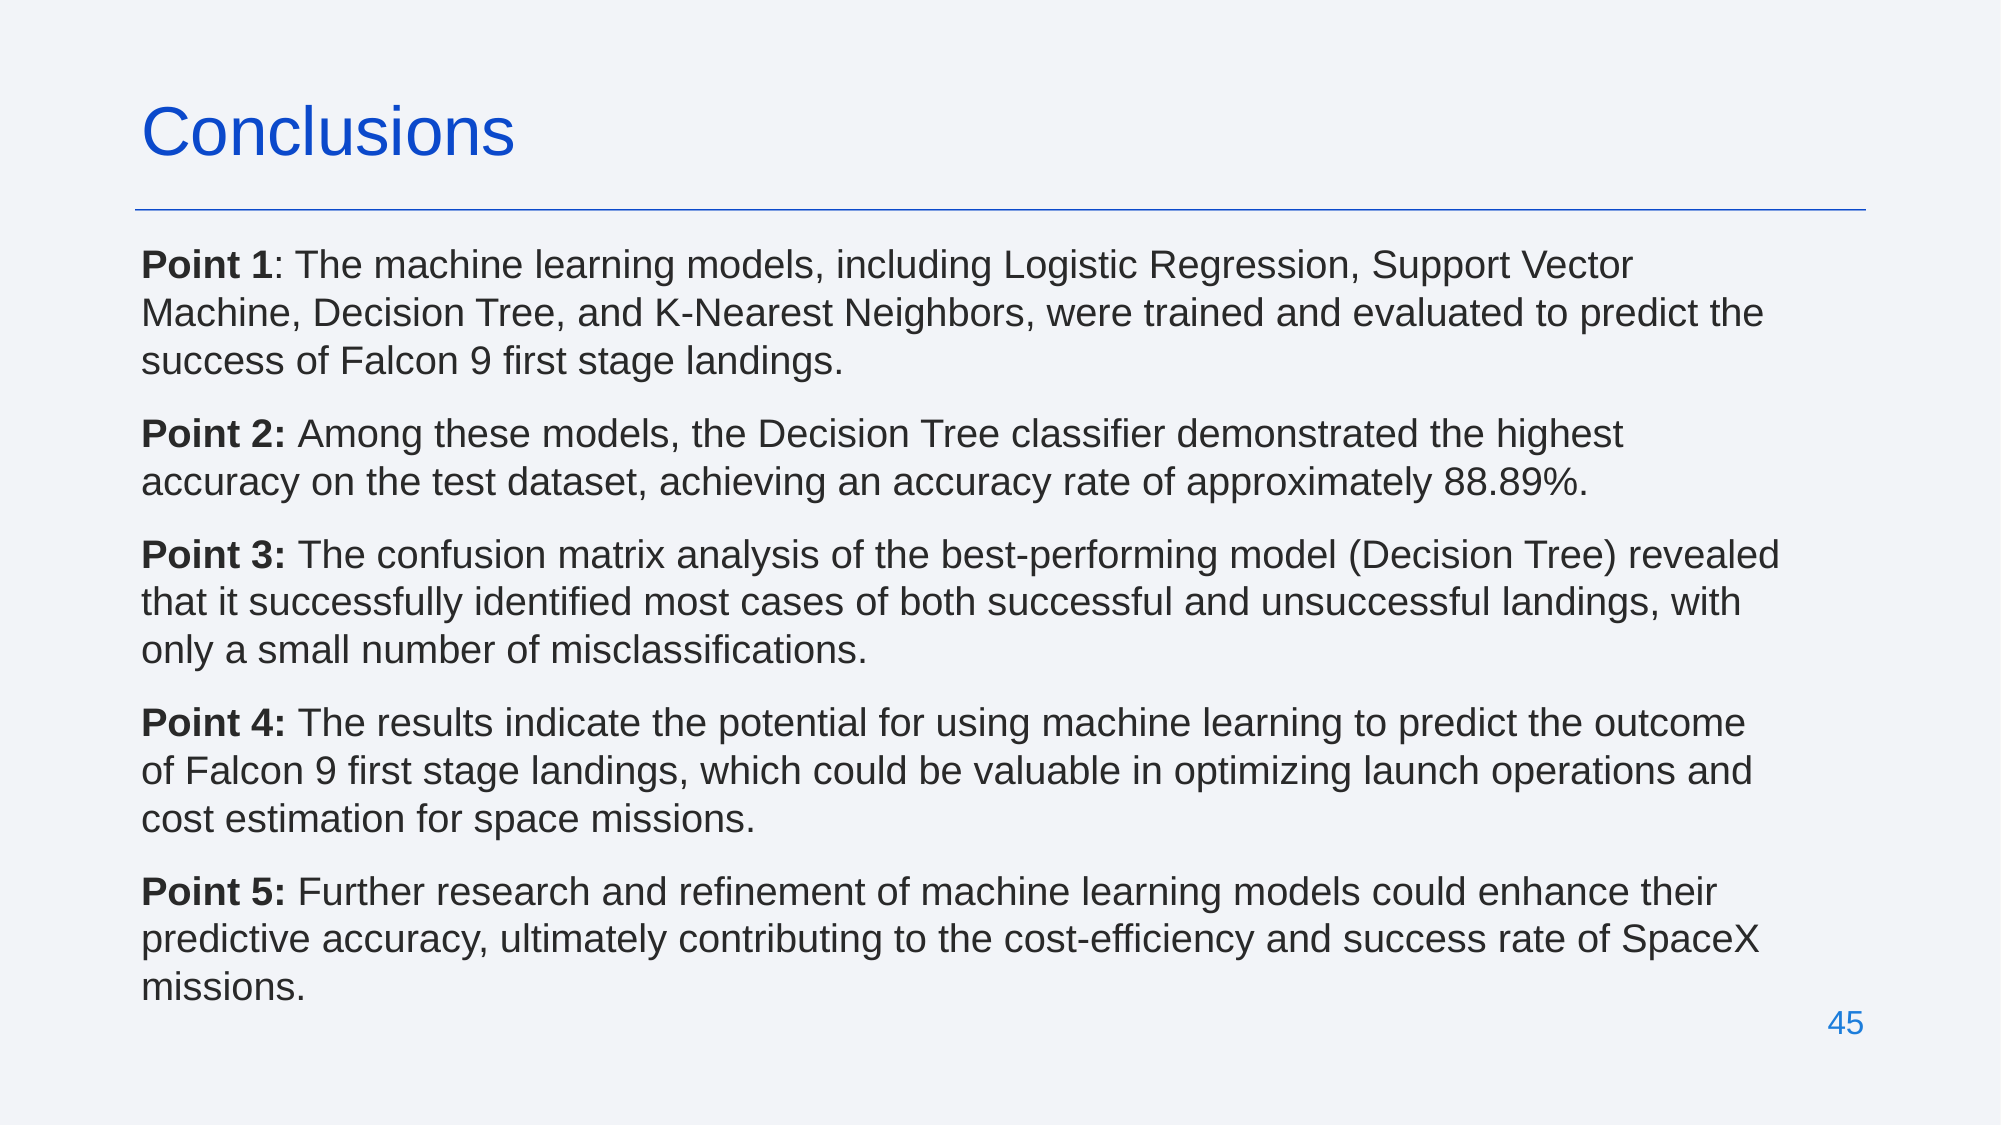

Conclusions
Point 1: The machine learning models, including Logistic Regression, Support Vector Machine, Decision Tree, and K-Nearest Neighbors, were trained and evaluated to predict the success of Falcon 9 first stage landings.
Point 2: Among these models, the Decision Tree classifier demonstrated the highest accuracy on the test dataset, achieving an accuracy rate of approximately 88.89%.
Point 3: The confusion matrix analysis of the best-performing model (Decision Tree) revealed that it successfully identified most cases of both successful and unsuccessful landings, with only a small number of misclassifications.
Point 4: The results indicate the potential for using machine learning to predict the outcome of Falcon 9 first stage landings, which could be valuable in optimizing launch operations and cost estimation for space missions.
Point 5: Further research and refinement of machine learning models could enhance their predictive accuracy, ultimately contributing to the cost-efficiency and success rate of SpaceX missions.
45